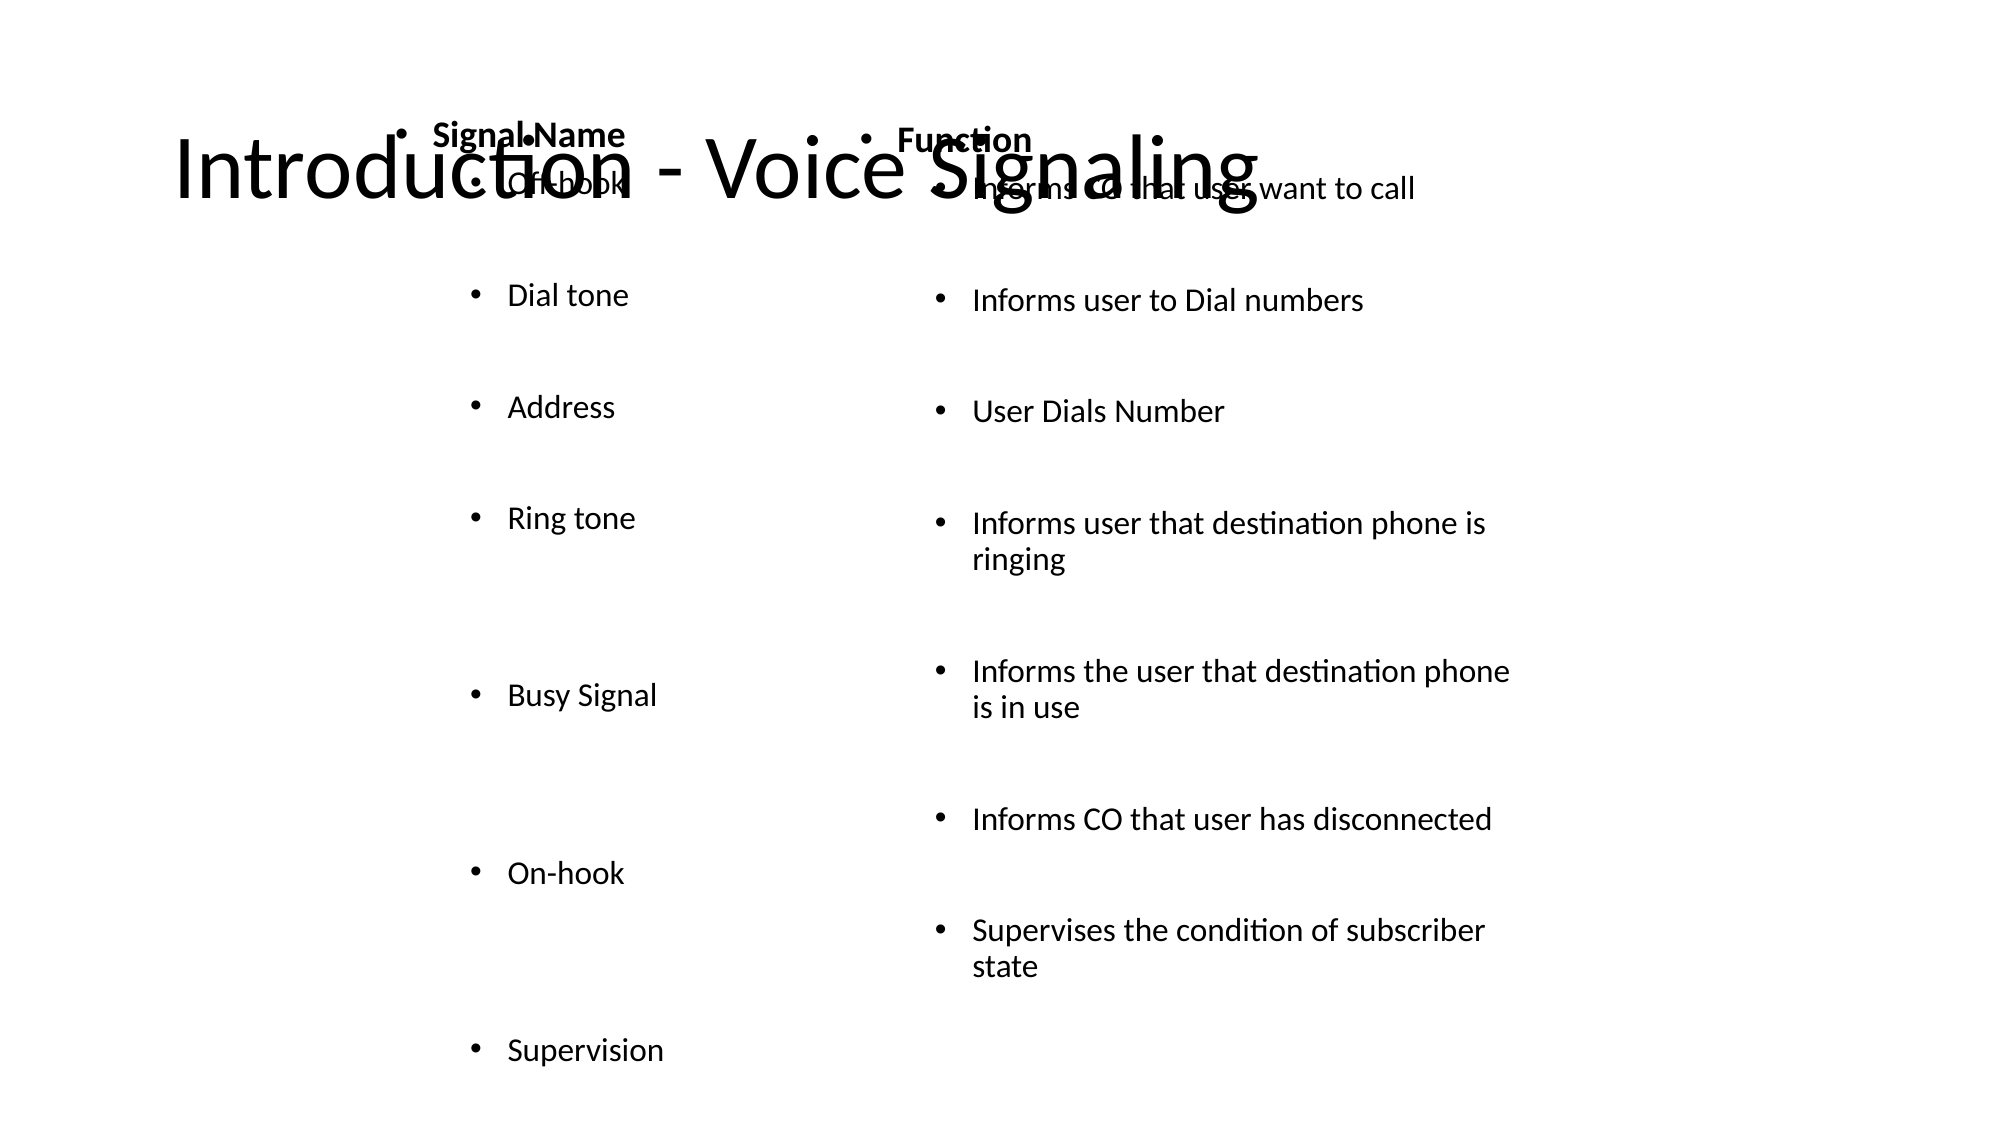

# Introduction - Voice Signaling
Signal Name
Off-hook

Dial tone

Address

Ring tone

Busy Signal

On-hook

Supervision
Function
Informs CO that user want to call

Informs user to Dial numbers

User Dials Number

Informs user that destination phone is ringing

Informs the user that destination phone  is in use

Informs CO that user has disconnected

Supervises the condition of subscriber state

CONFIDENTIAL© Copyright 2008 Tech Mahindra Limited
27